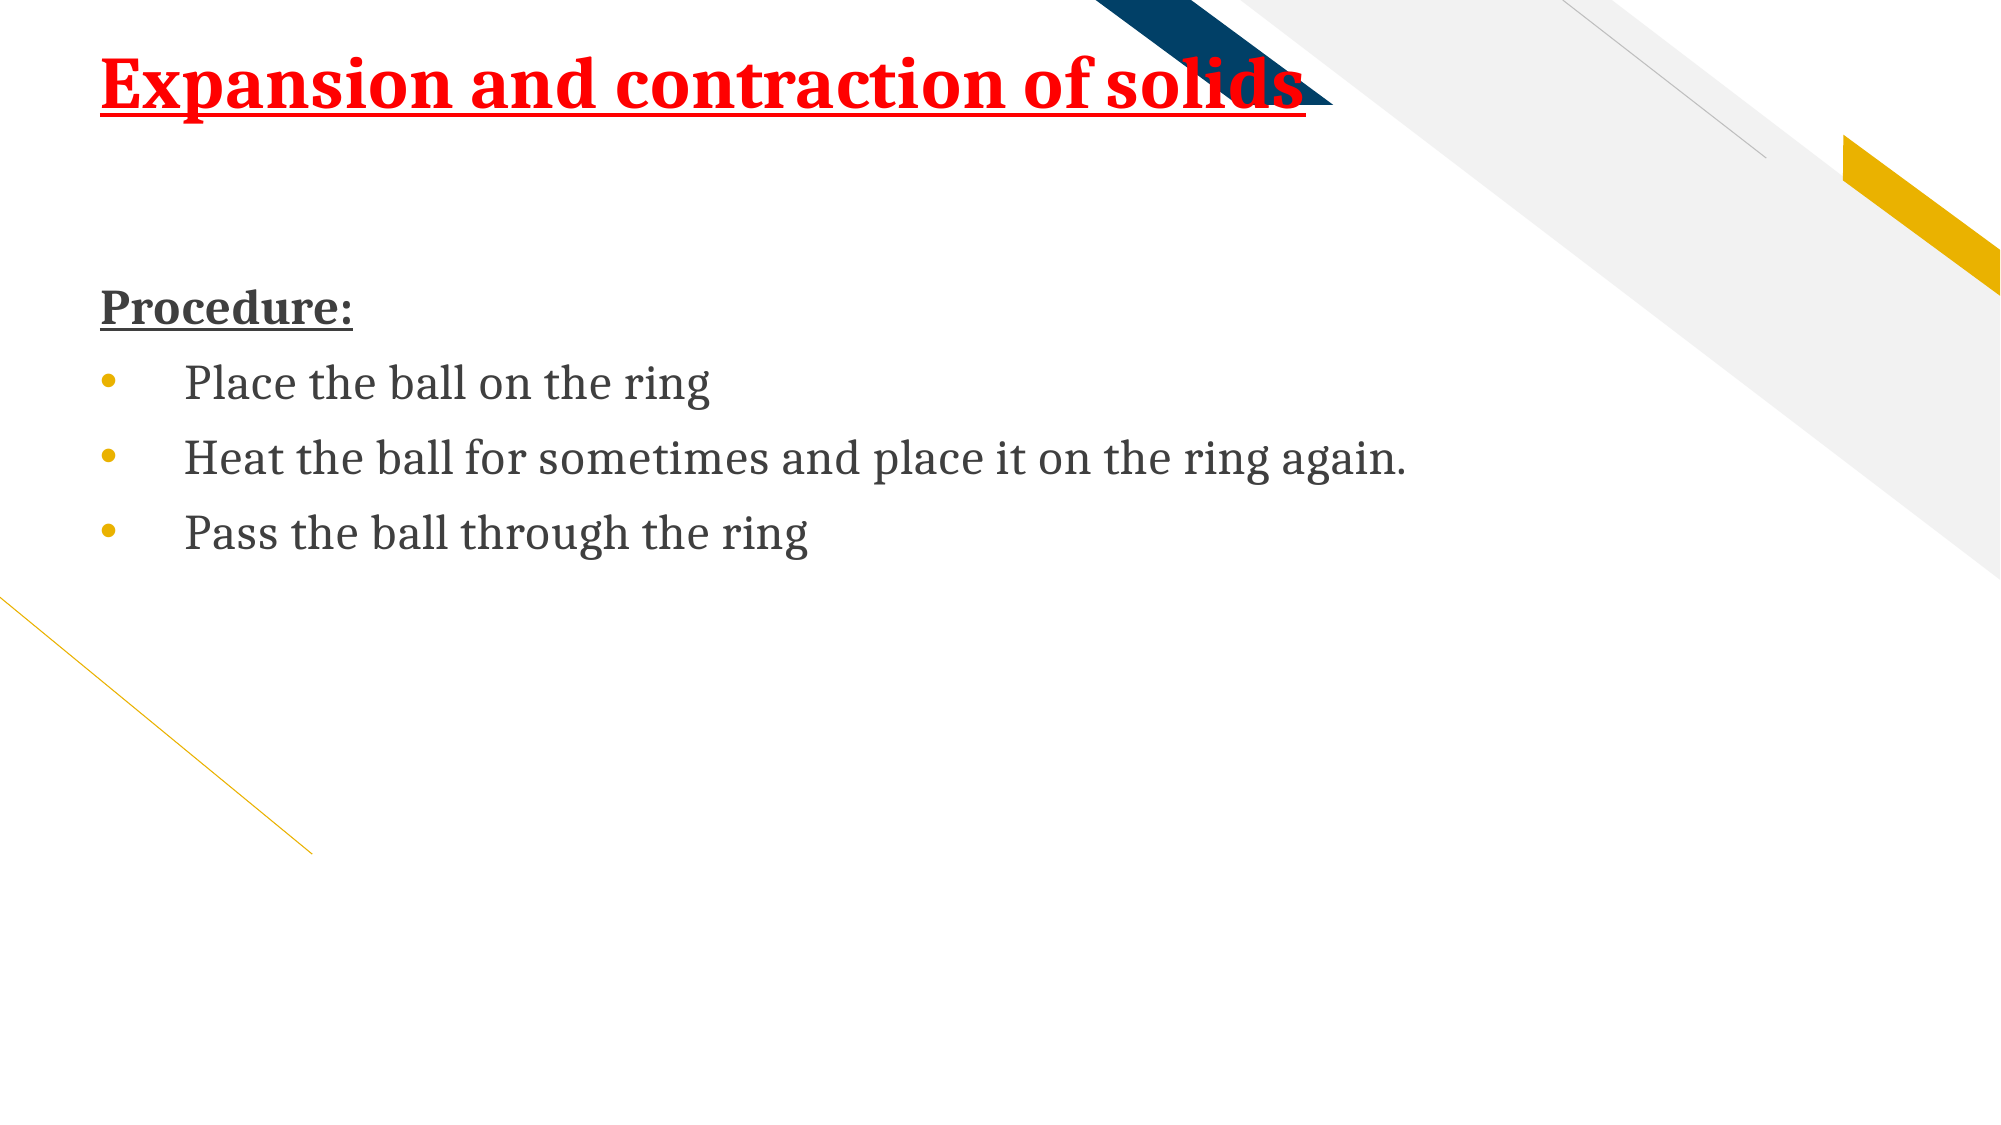

# Expansion and contraction of solids
Procedure:
Place the ball on the ring
Heat the ball for sometimes and place it on the ring again.
Pass the ball through the ring